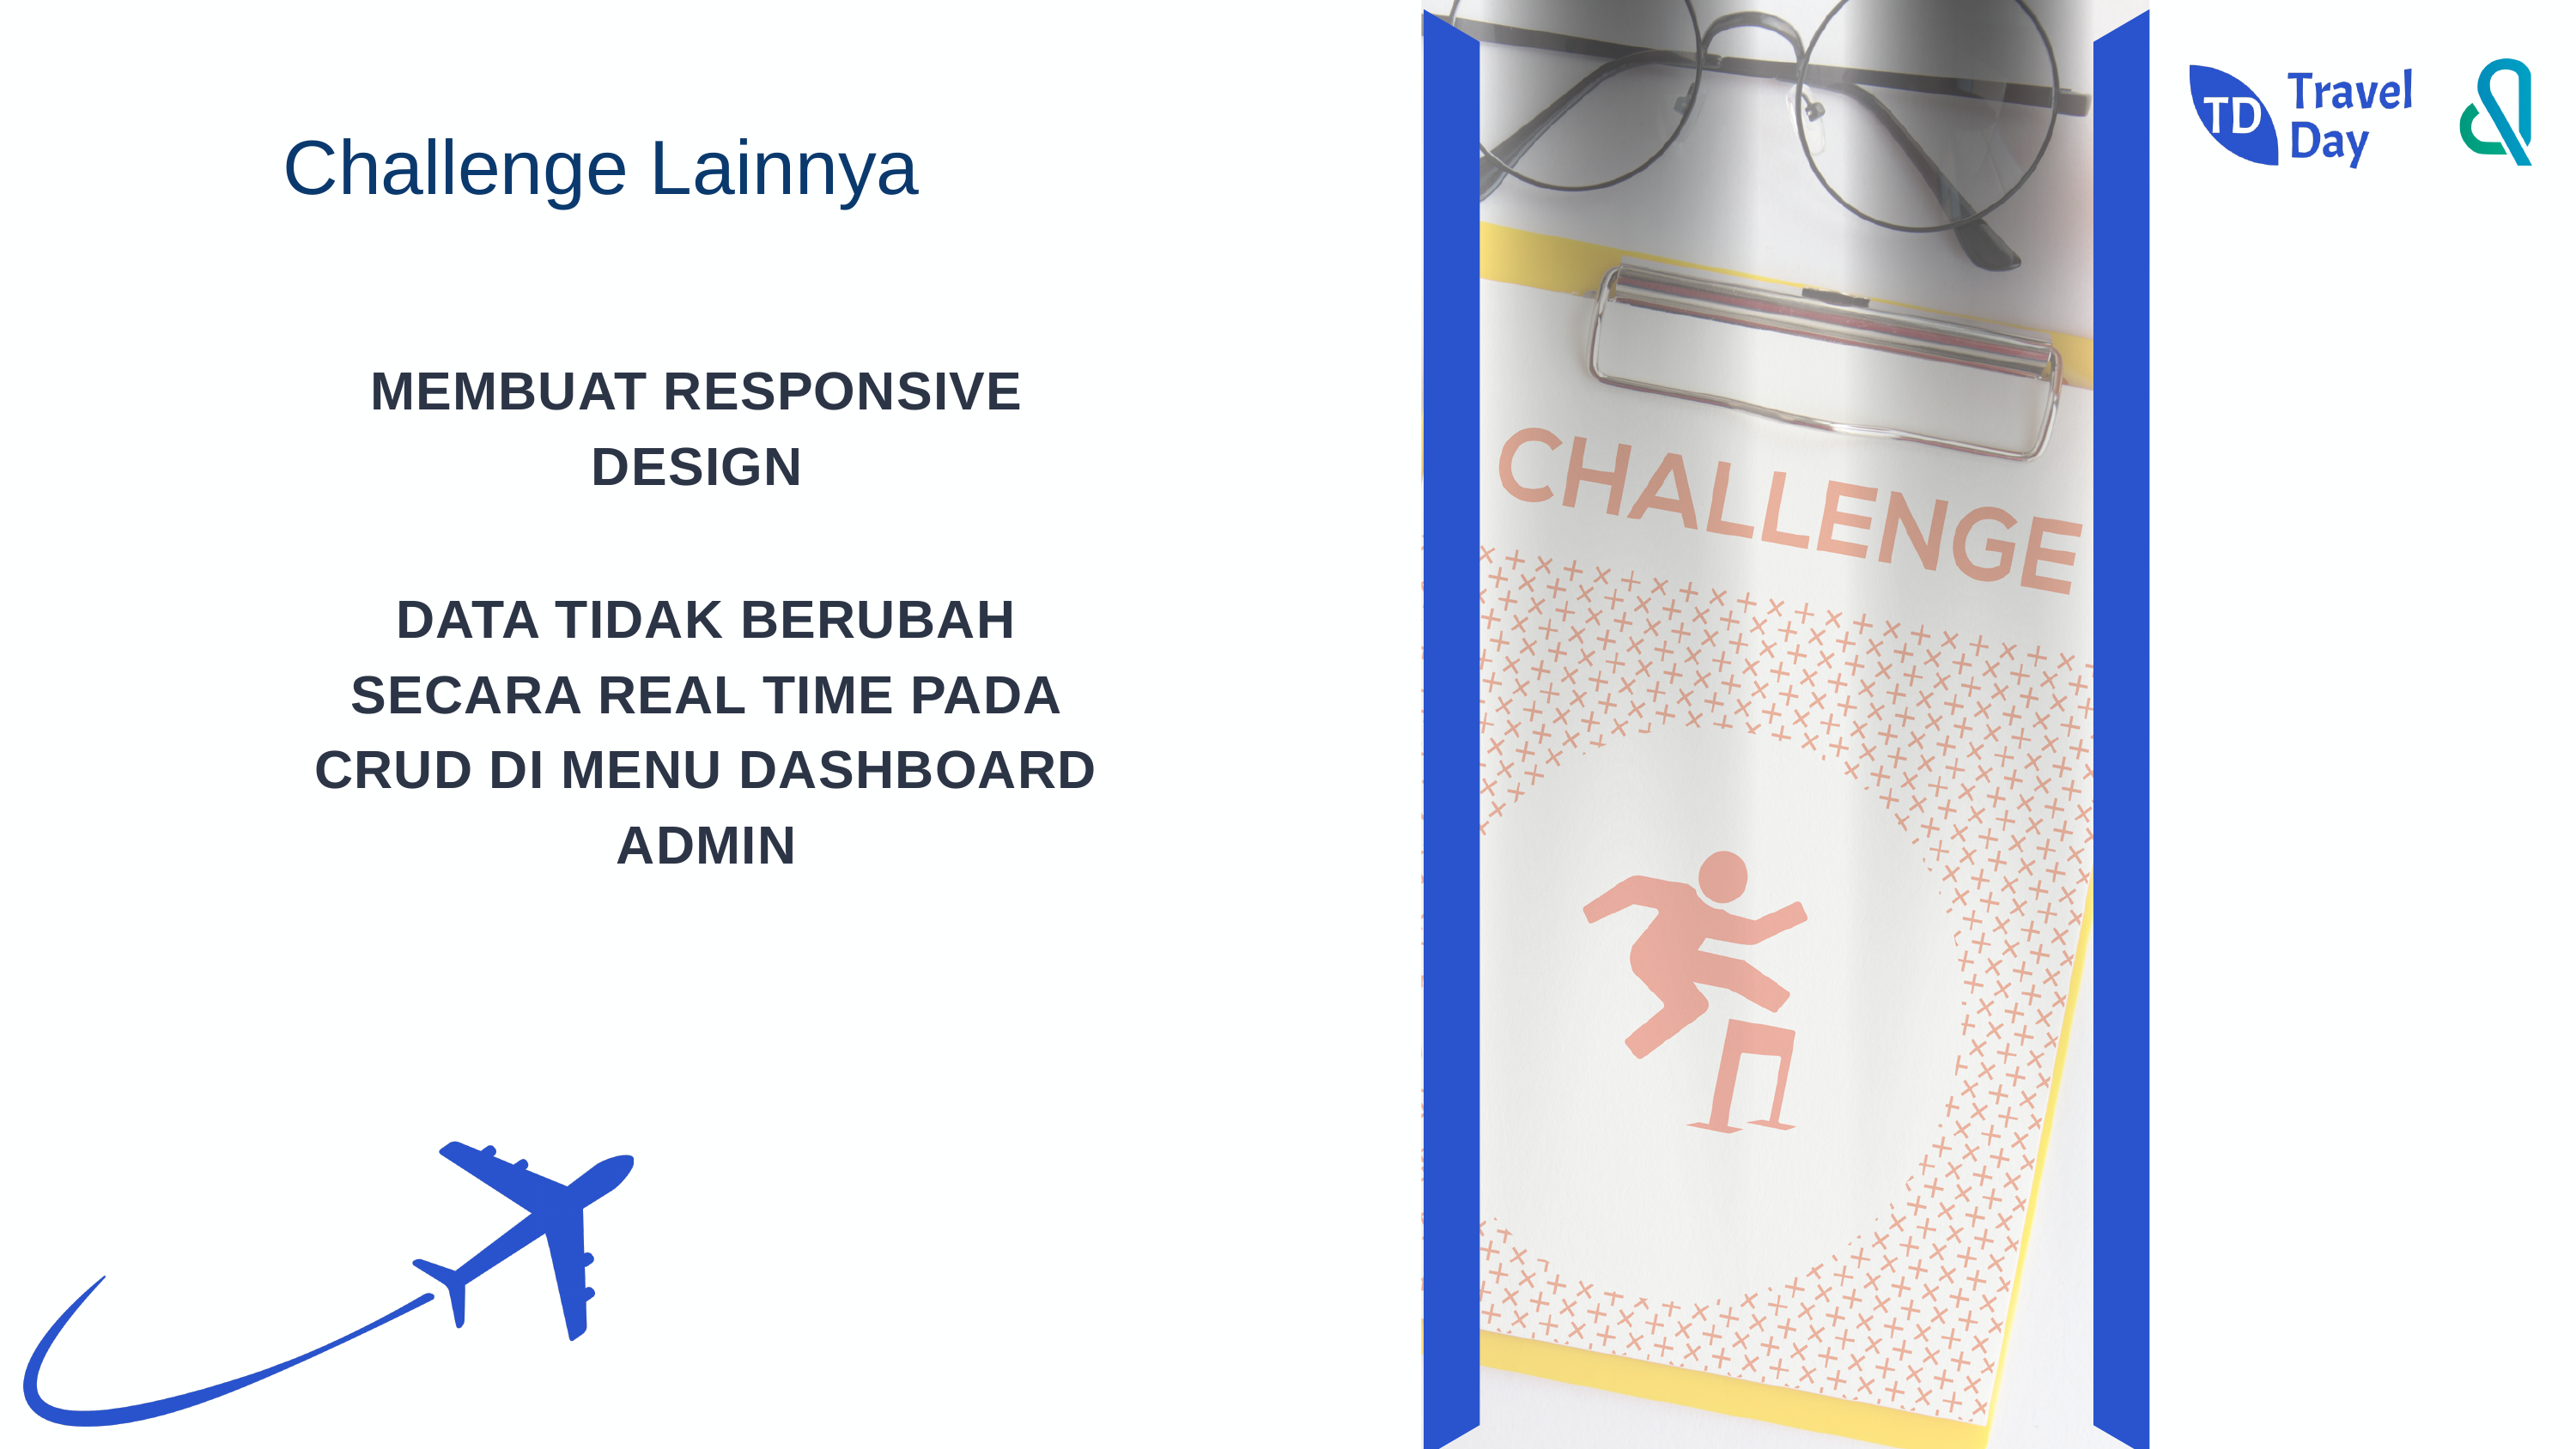

Challenge Lainnya
MEMBUAT RESPONSIVE DESIGN
DATA TIDAK BERUBAH SECARA REAL TIME PADA CRUD DI MENU DASHBOARD ADMIN